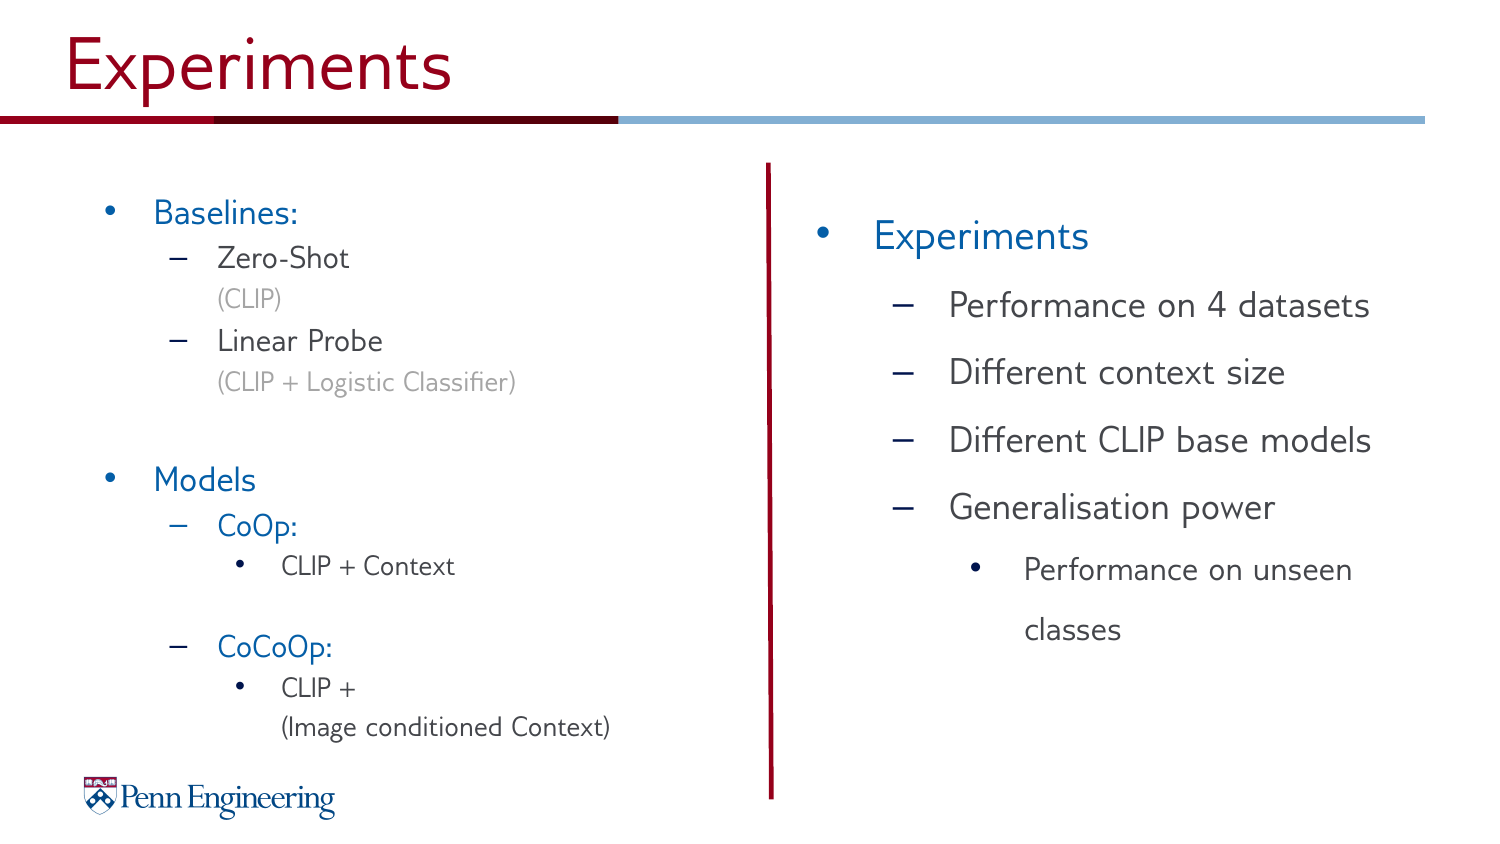

# Experiments
Baselines:
Zero-Shot
(CLIP)
Linear Probe
(CLIP + Logistic Classifier)

Models
CoOp:
CLIP + Context
CoCoOp:
CLIP +
(Image conditioned Context)
Experiments
Performance on 4 datasets
Different context size
Different CLIP base models
Generalisation power
Performance on unseen classes